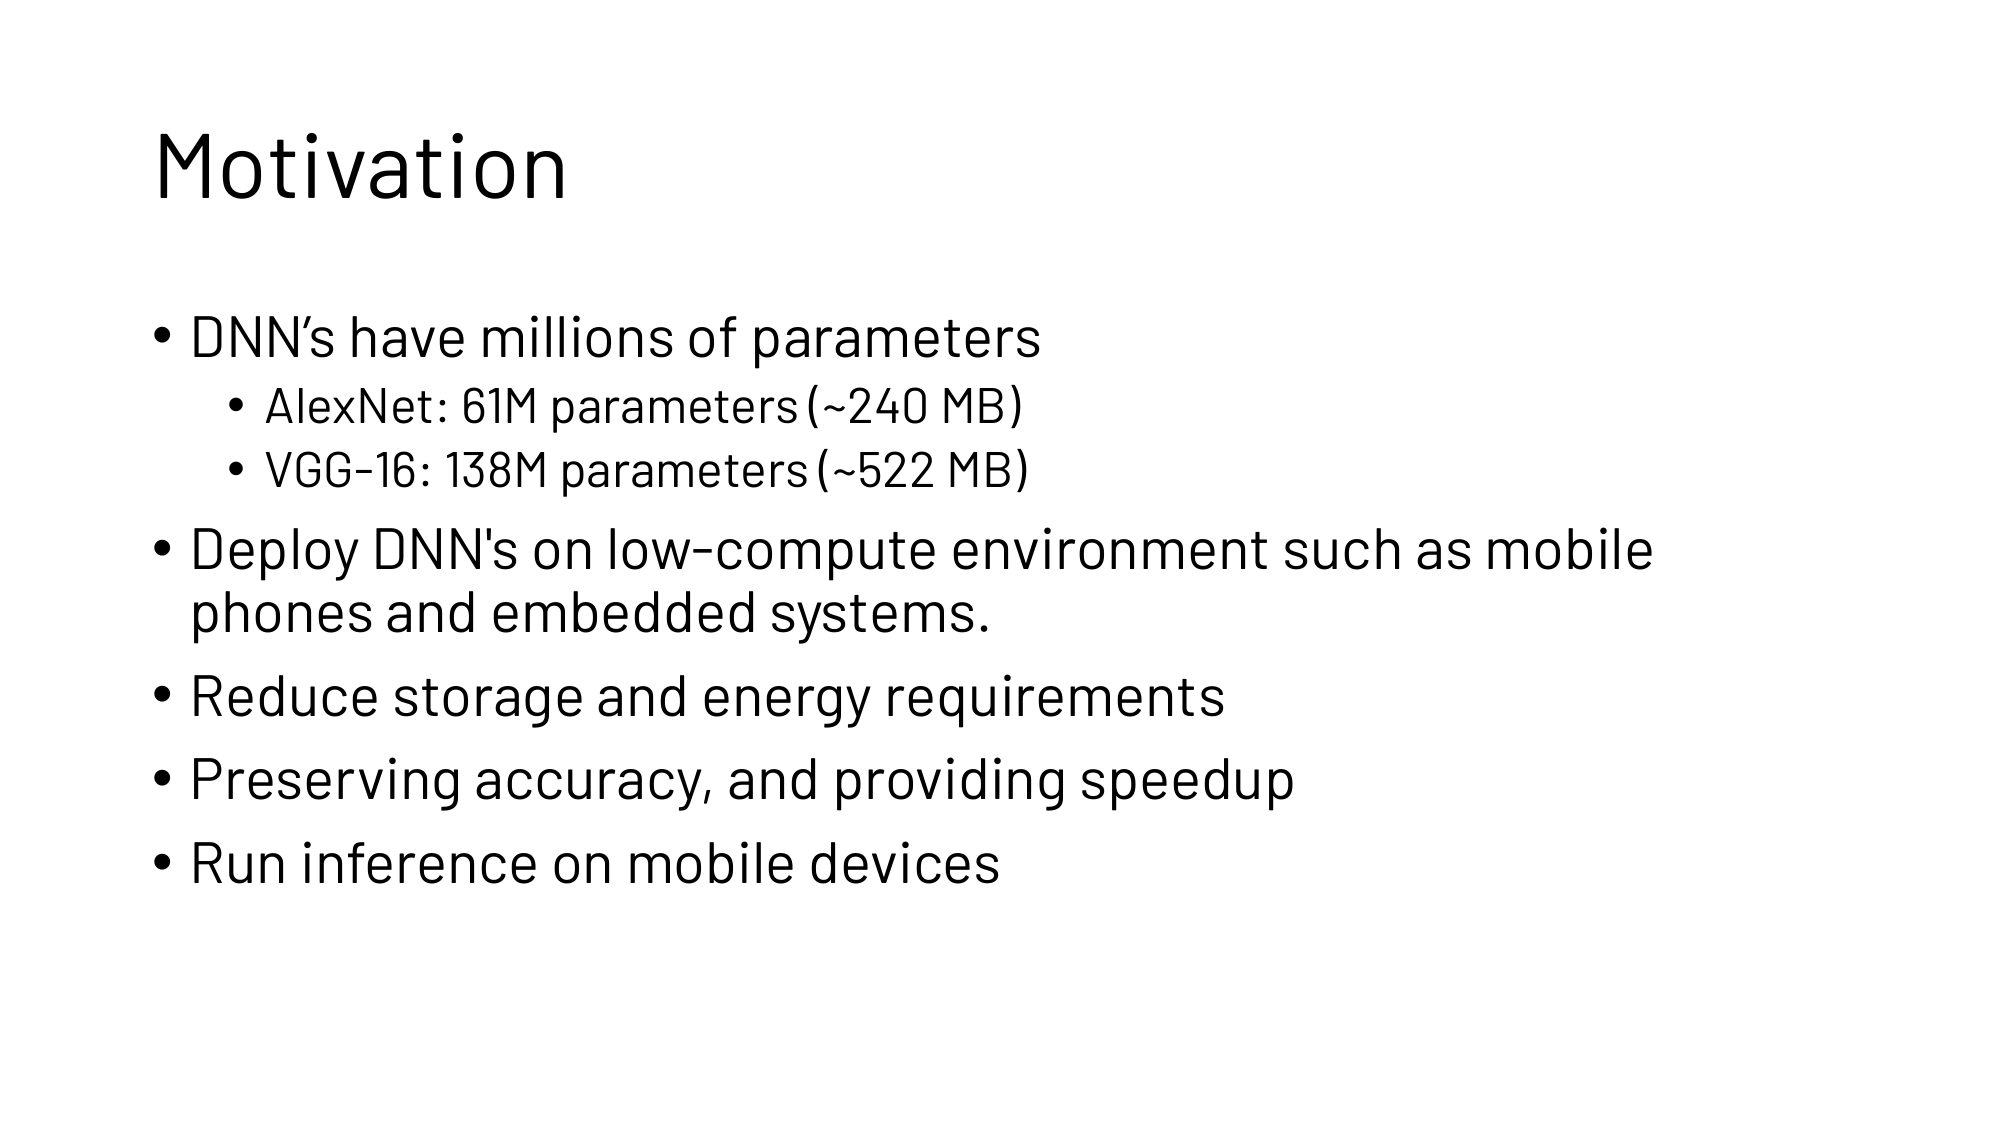

# Motivation
DNN’s have millions of parameters
AlexNet: 61M parameters (~240 MB)
VGG-16: 138M parameters (~522 MB)
Deploy DNN's on low-compute environment such as mobile phones and embedded systems.
Reduce storage and energy requirements
Preserving accuracy, and providing speedup
Run inference on mobile devices